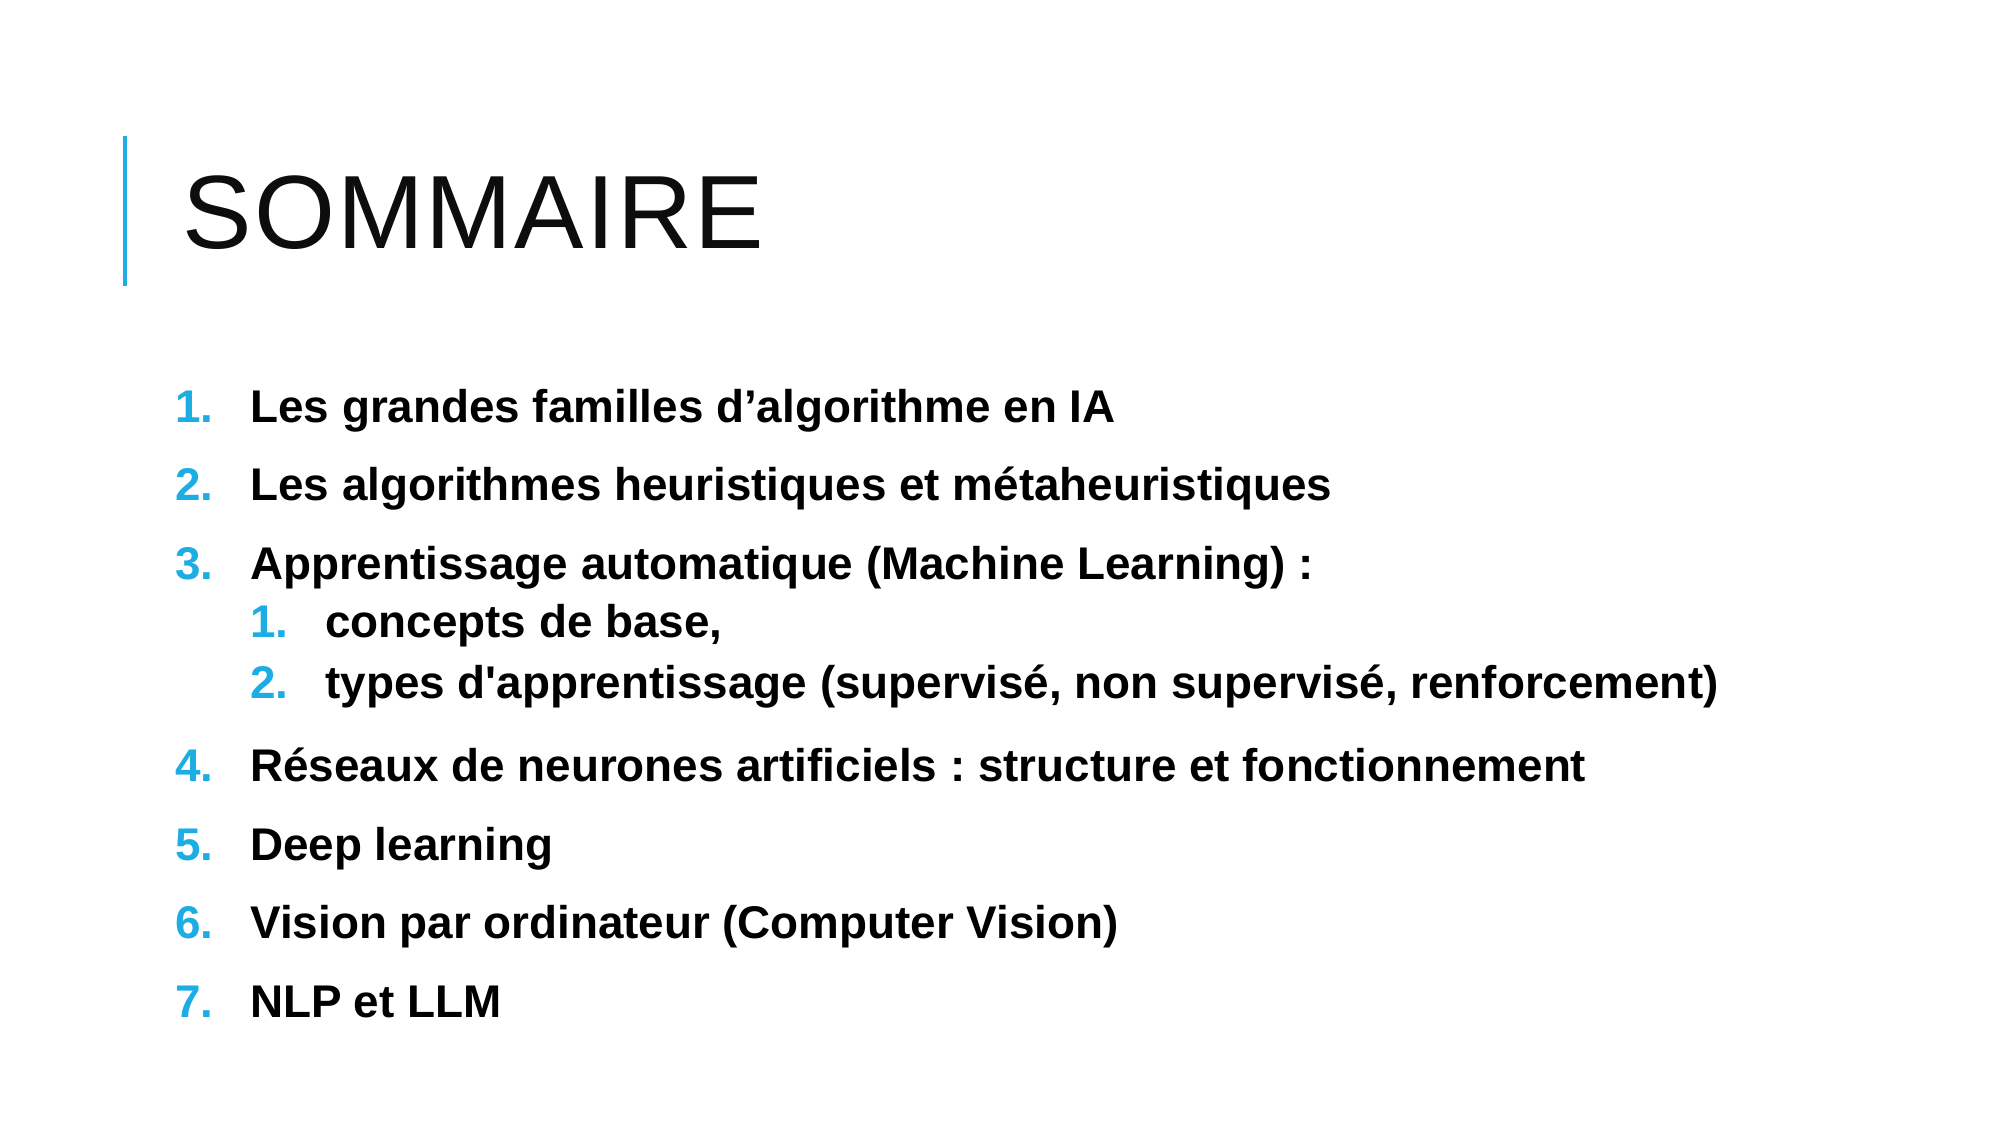

# SOmmaire
Les grandes familles d’algorithme en IA
Les algorithmes heuristiques et métaheuristiques
Apprentissage automatique (Machine Learning) :
concepts de base,
types d'apprentissage (supervisé, non supervisé, renforcement)
Réseaux de neurones artificiels : structure et fonctionnement
Deep learning
Vision par ordinateur (Computer Vision)
NLP et LLM